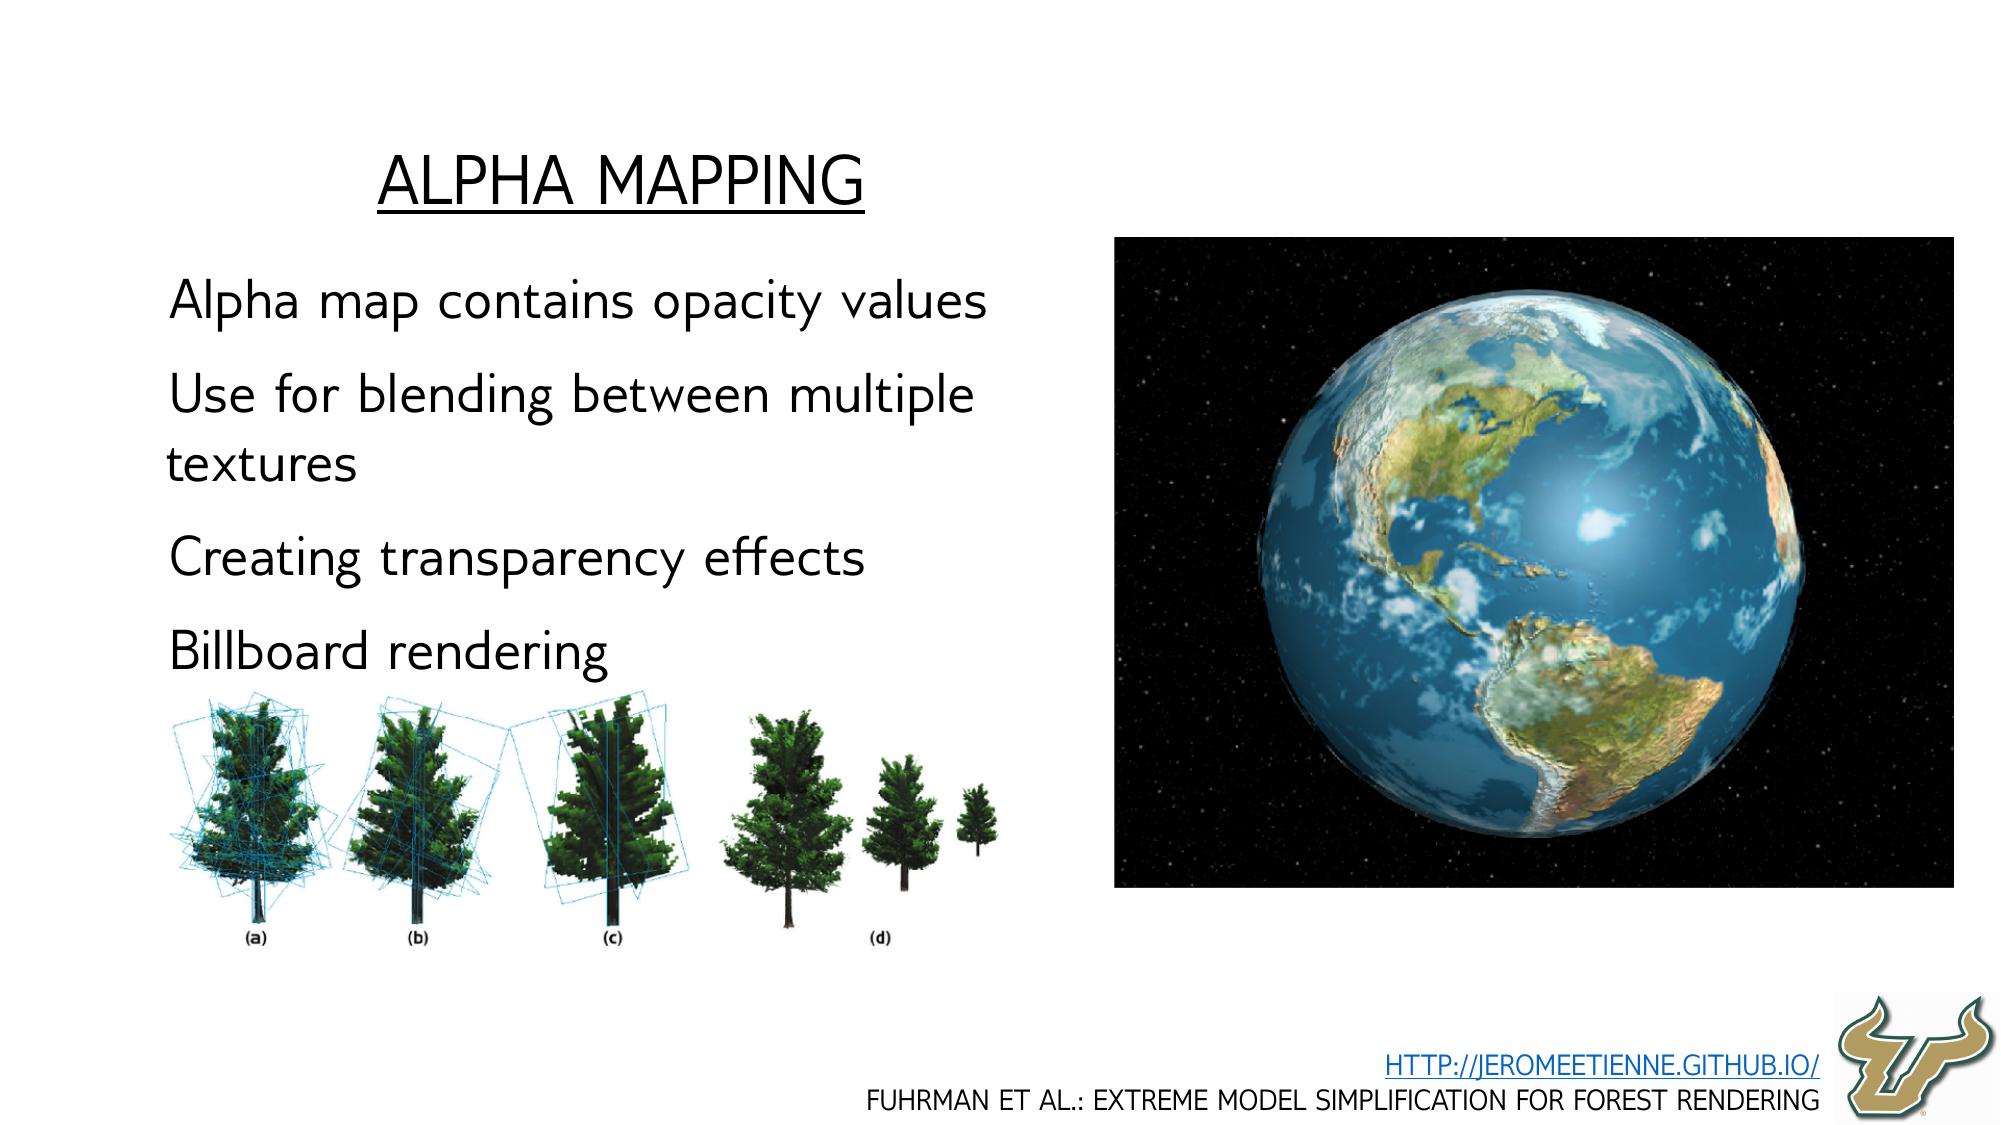

ALPHA MAPPING
Alpha map contains opacity values
Use for blending between multiple textures
Creating transparency effects
Billboard rendering

http://jeromeetienne.github.io/
Fuhrman et al.: Extreme Model Simplification for Forest Rendering